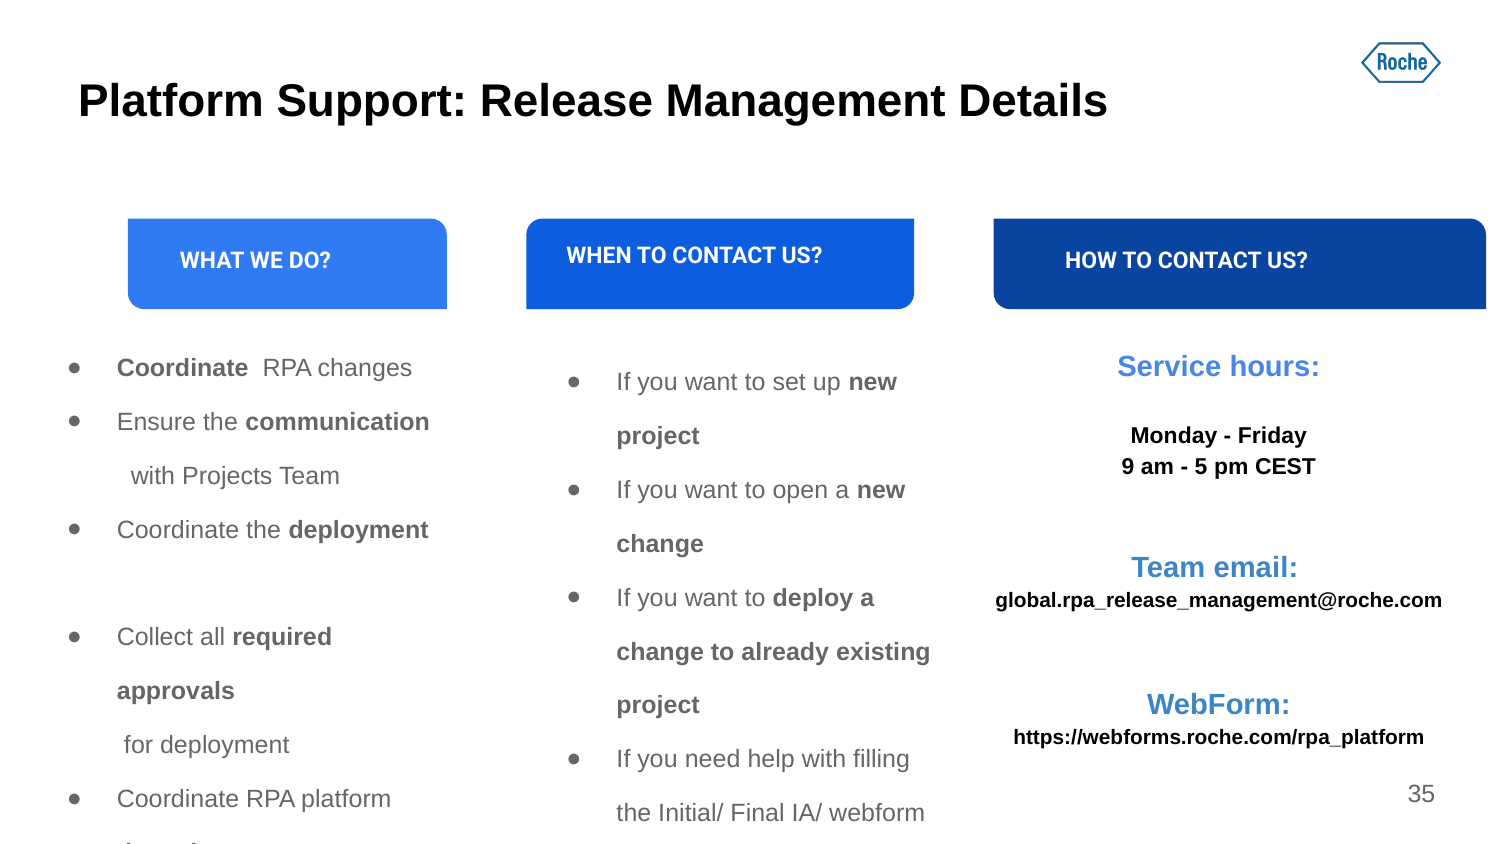

# Platform Support: Release Management Details

WHAT WE DO?

WHEN TO CONTACT US?

HOW TO CONTACT US?

Coordinate  RPA changes
Ensure the communication
  with Projects Team
Coordinate the deployment
Collect all required approvals
 for deployment
Coordinate RPA platform
downtimes

If you want to set up new project
If you want to open a new change
If you want to deploy a change to already existing project
If you need help with filling the Initial/ Final IA/ webform

Service hours:

Monday - Friday
9 am - 5 pm CEST

Team email:
global.rpa_release_management@roche.com

WebForm:
https://webforms.roche.com/rpa_platform

35